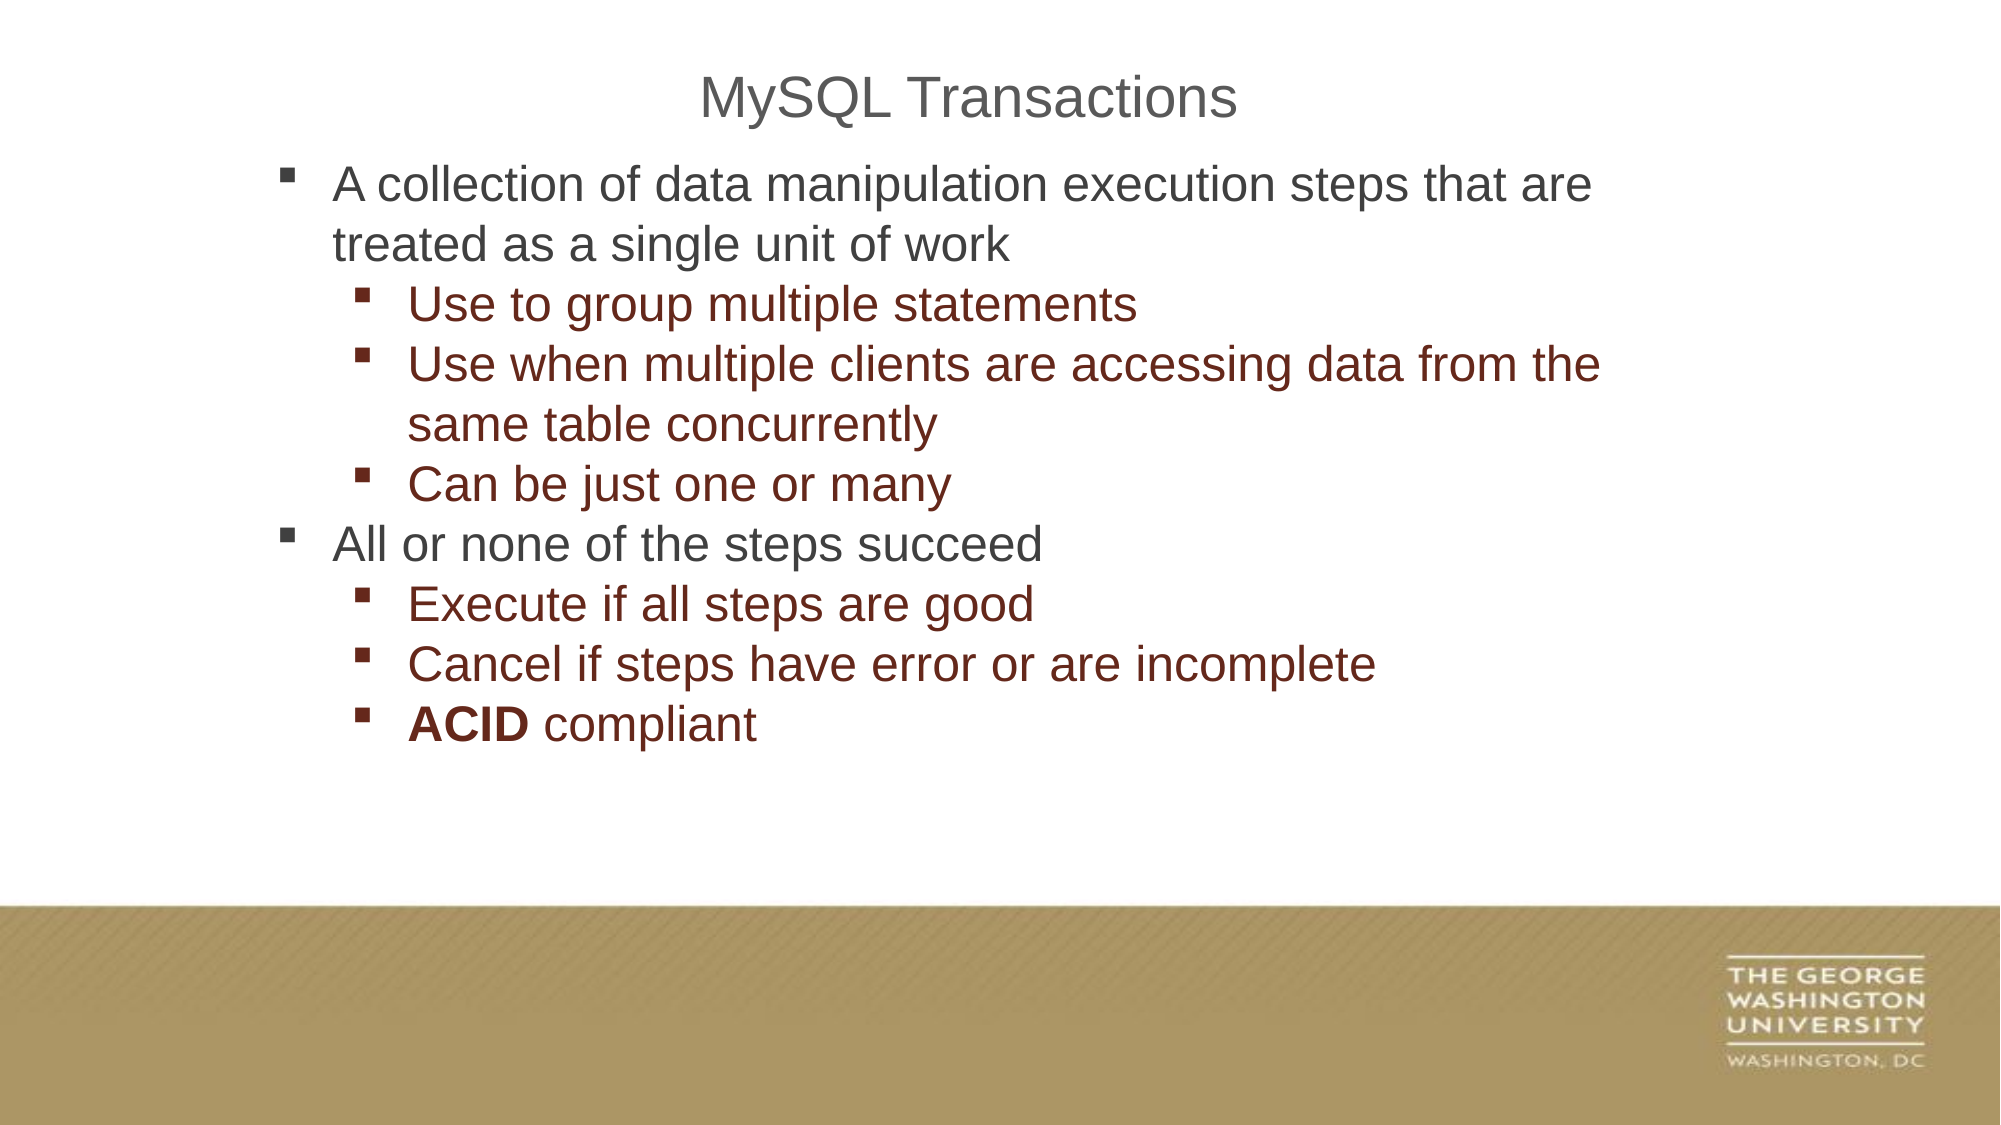

MySQL Transactions
A collection of data manipulation execution steps that are treated as a single unit of work
Use to group multiple statements
Use when multiple clients are accessing data from the same table concurrently
Can be just one or many
All or none of the steps succeed
Execute if all steps are good
Cancel if steps have error or are incomplete
ACID compliant